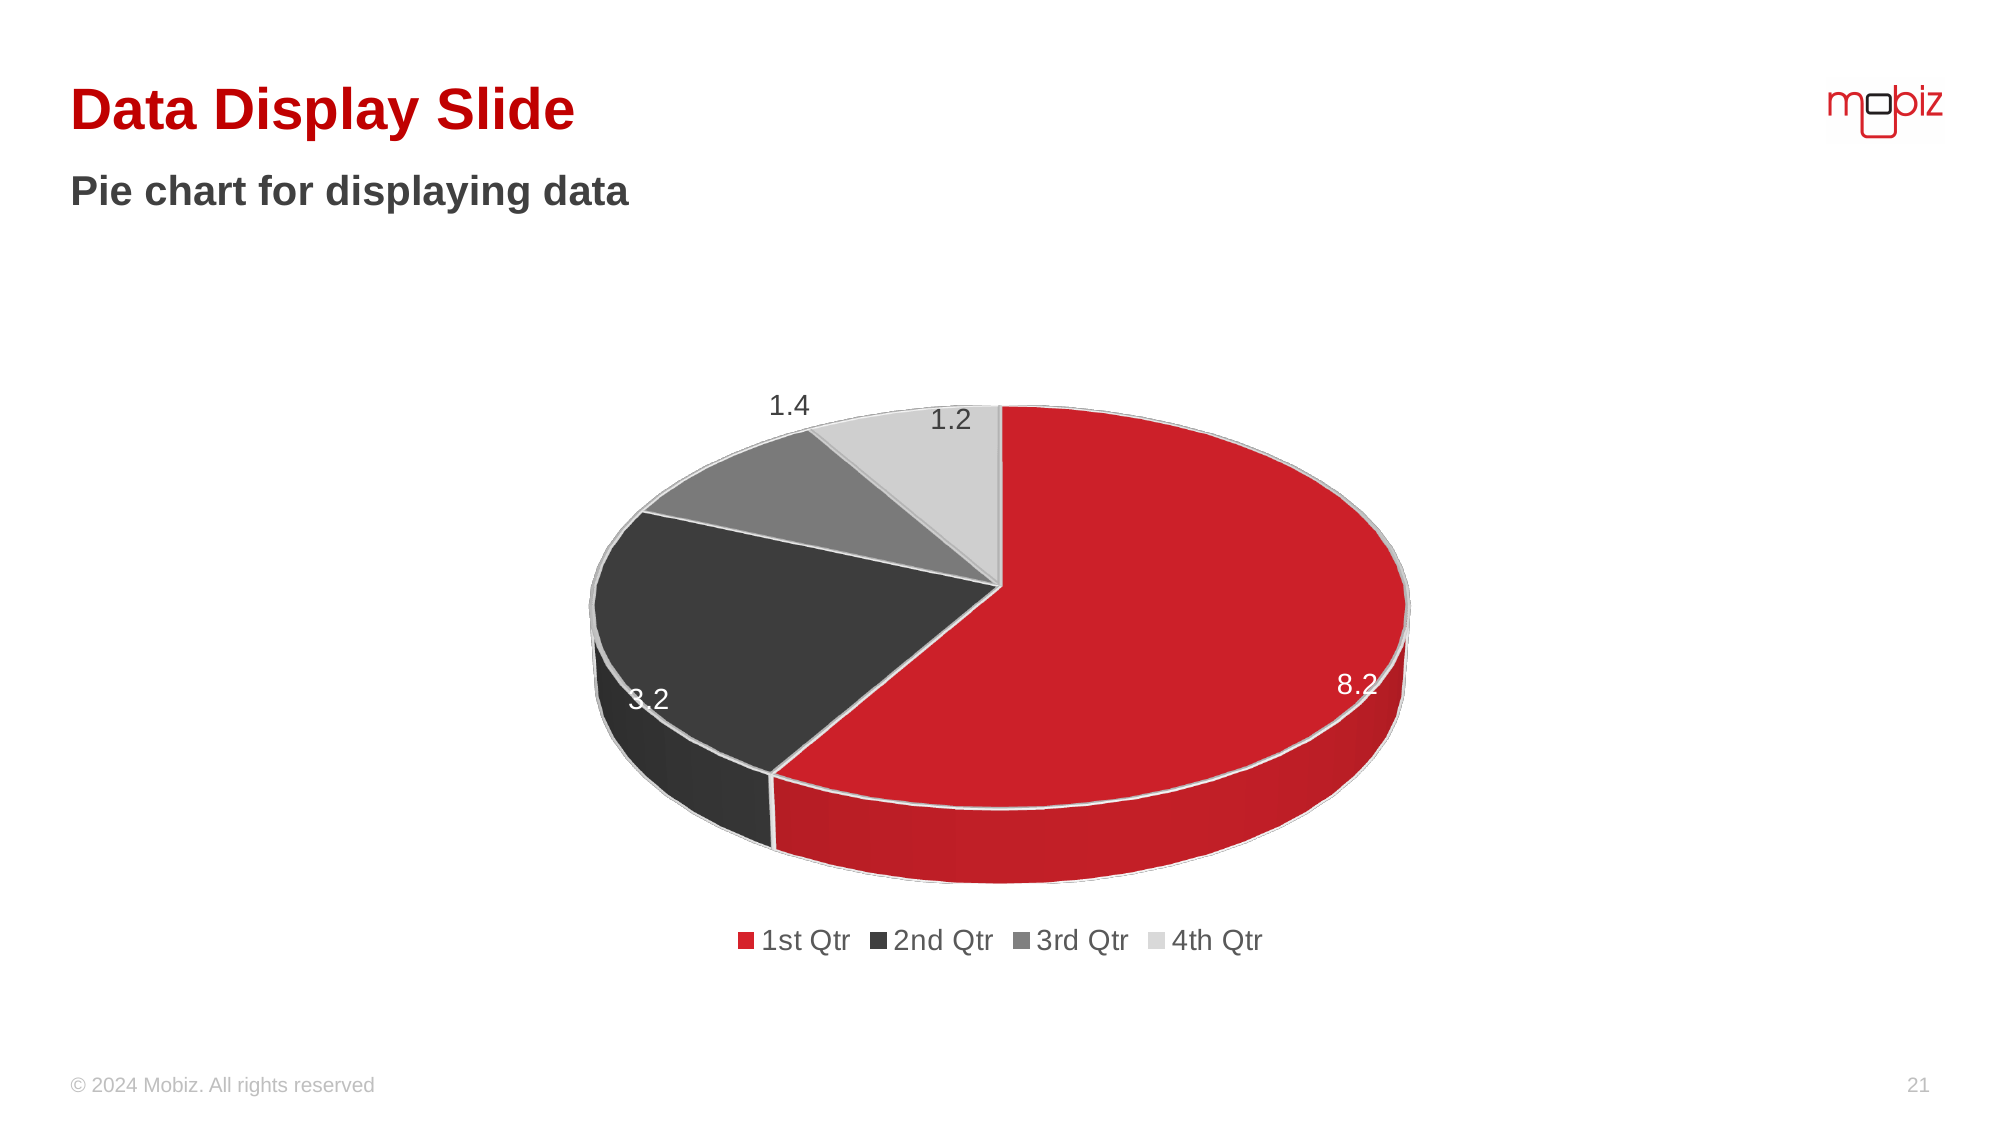

# Data Display Slide
Pie chart for displaying data

[unsupported chart]

© 2024 Mobiz. All rights reserved
21